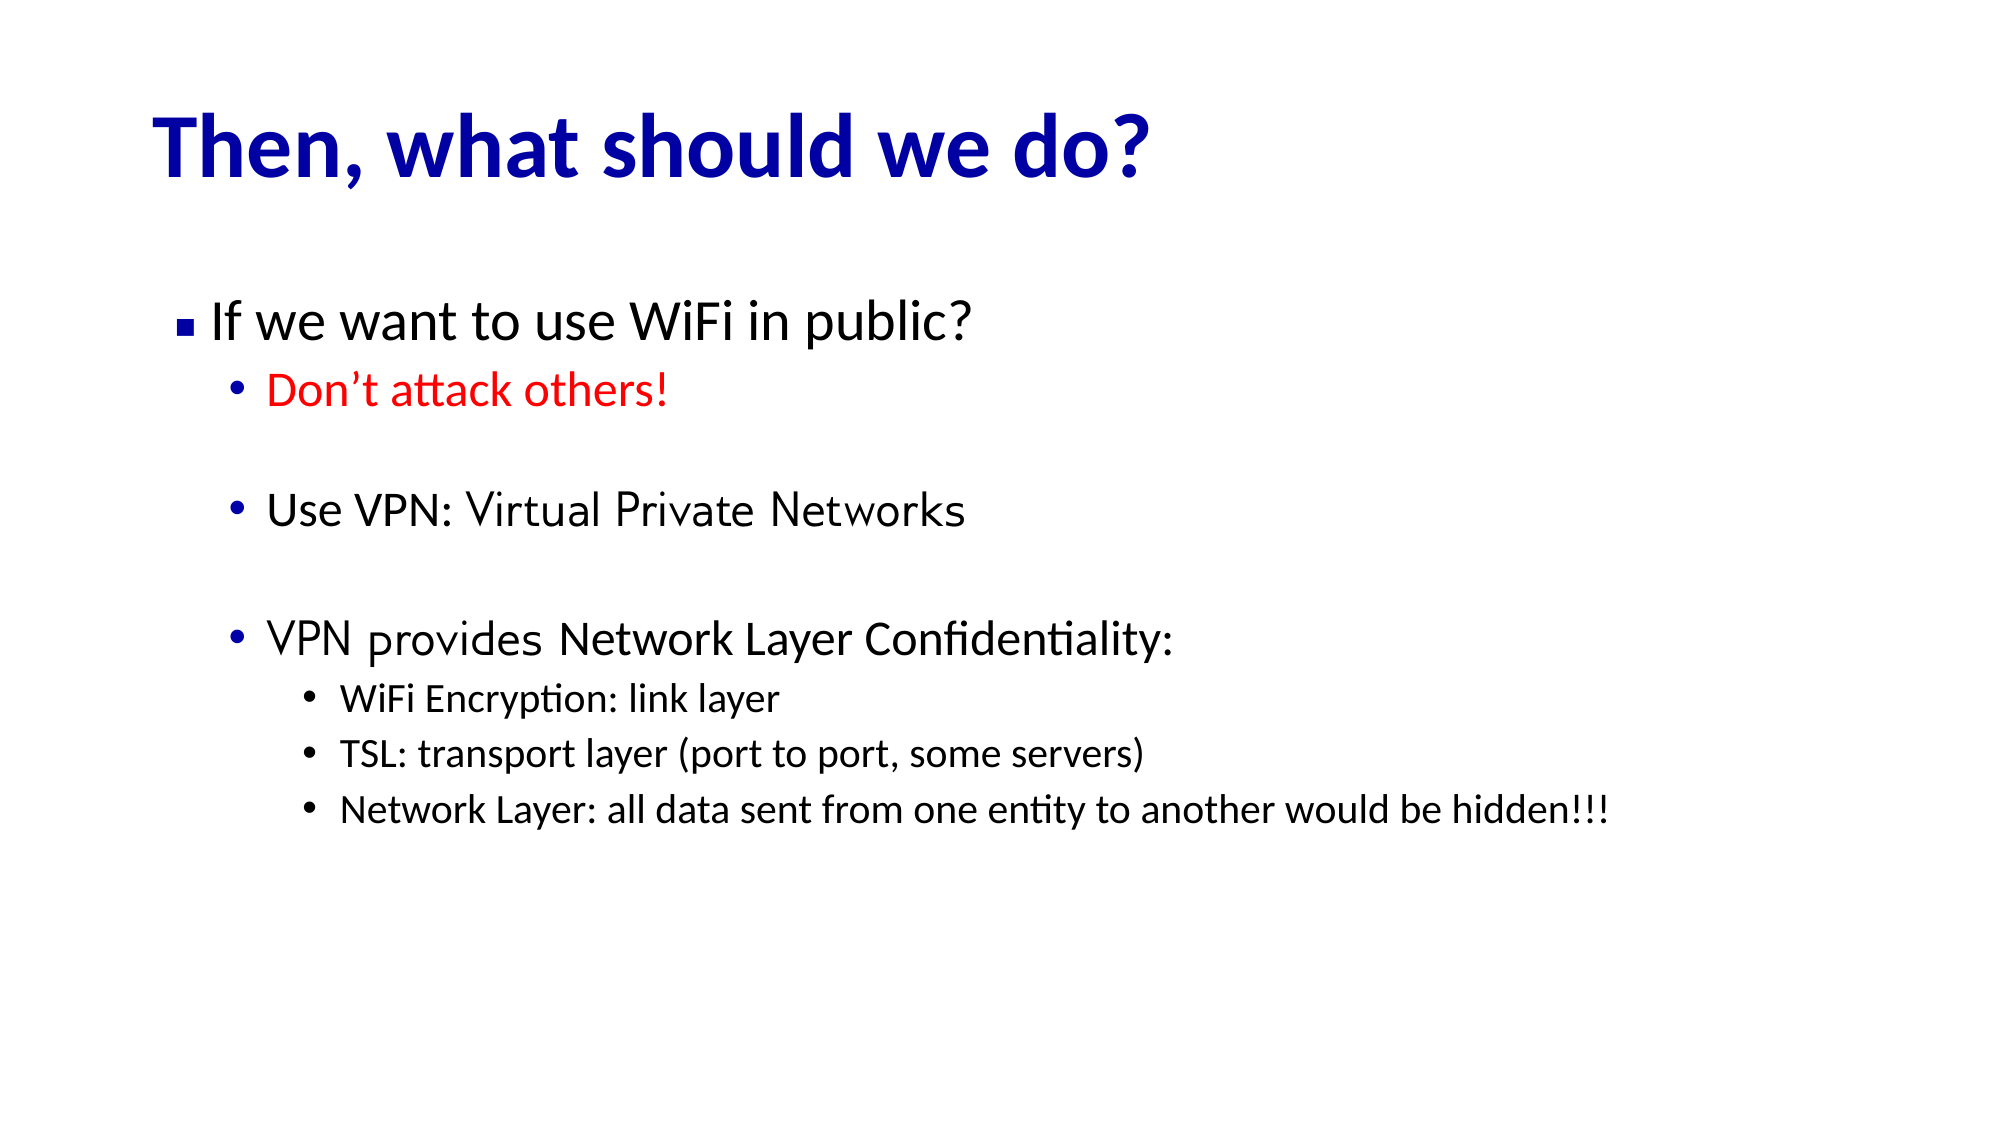

# Then, what should we do?
If we want to use WiFi in public?
Don’t attack others!

Use VPN: Virtual Private Networks

VPN provides Network Layer Confidentiality:
WiFi Encryption: link layer
TSL: transport layer (port to port, some servers)
Network Layer: all data sent from one entity to another would be hidden!!!